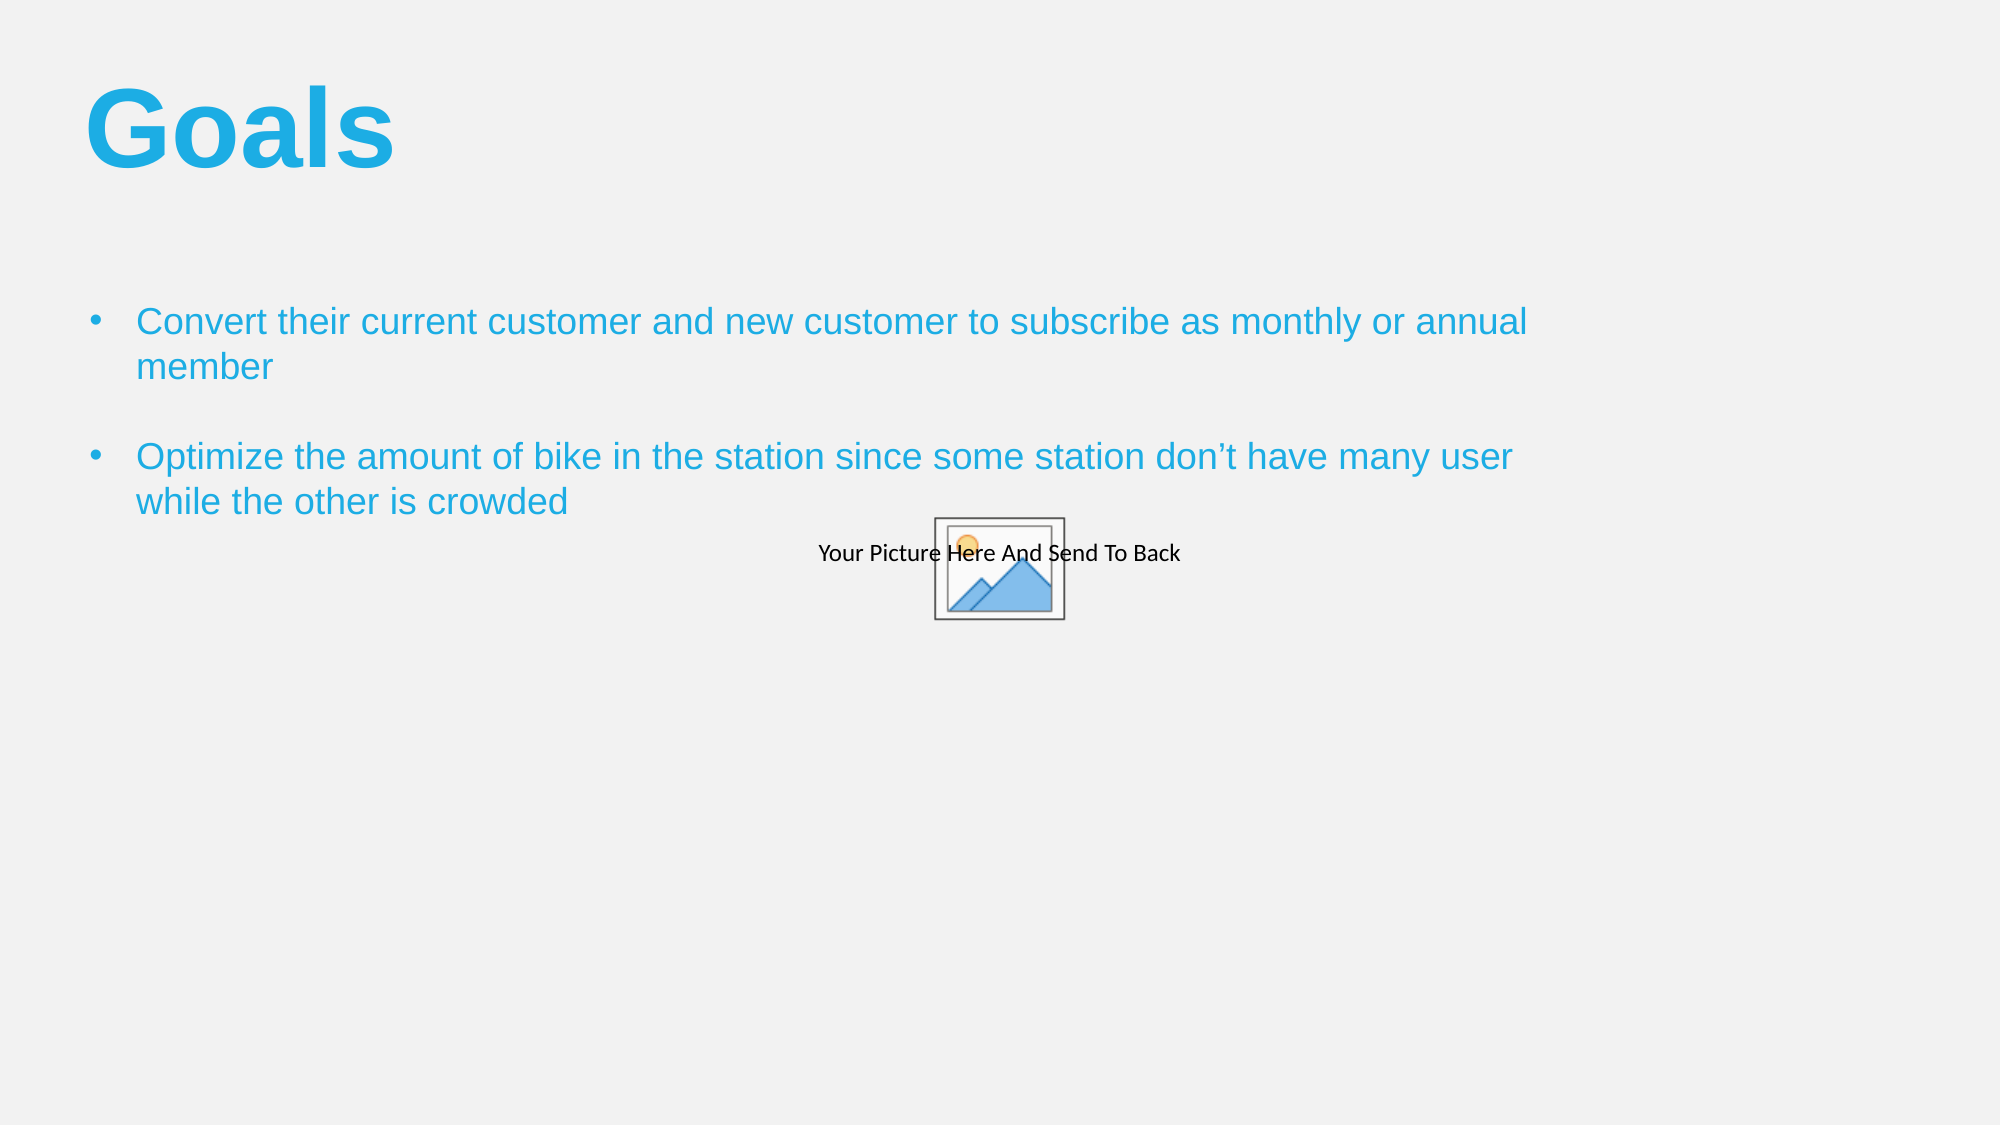

Goals

Convert their current customer and new customer to subscribe as monthly or annual member

Optimize the amount of bike in the station since some station don’t have many user while the other is crowded